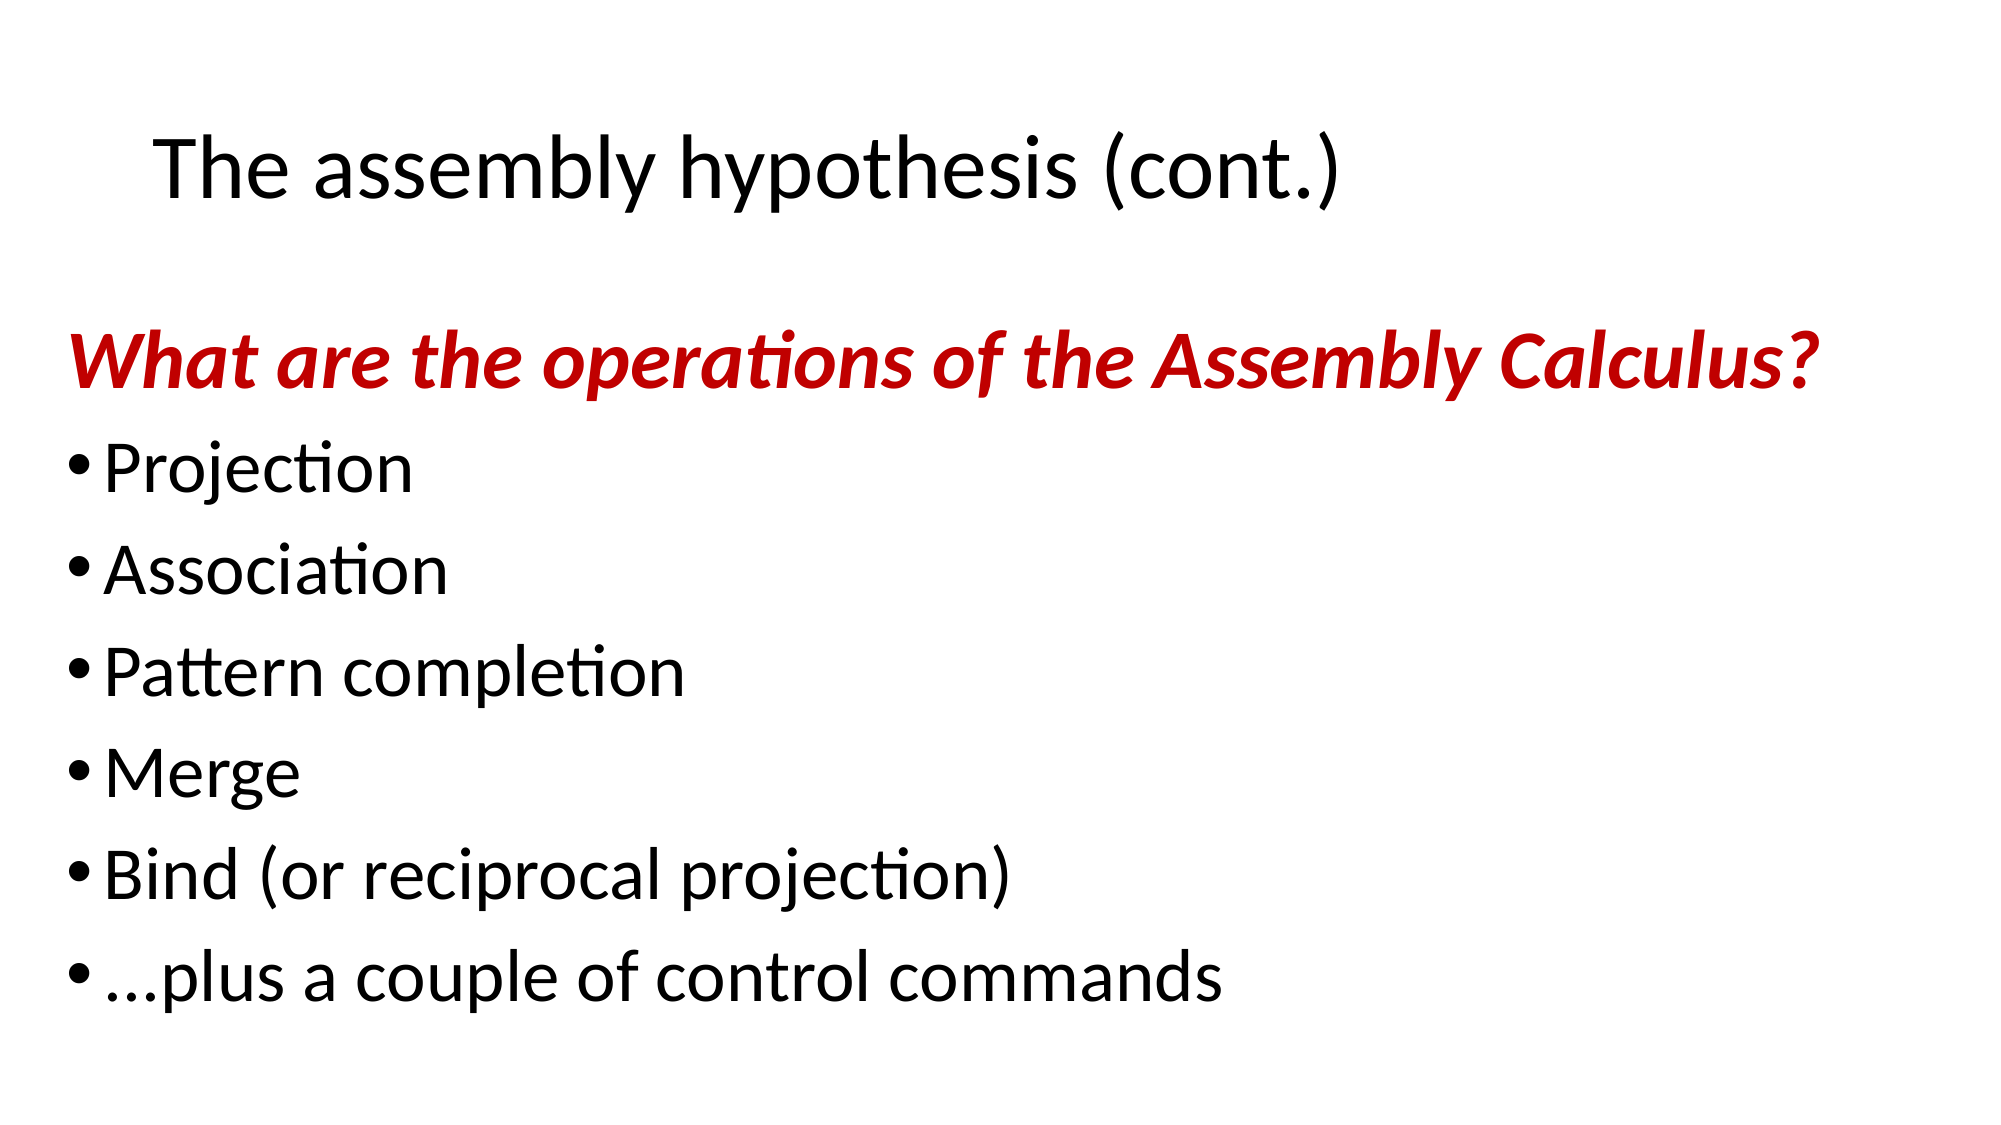

# The assembly hypothesis (cont.)
What are the operations of the Assembly Calculus?
Projection
Association
Pattern completion
Merge
Bind (or reciprocal projection)
...plus a couple of control commands